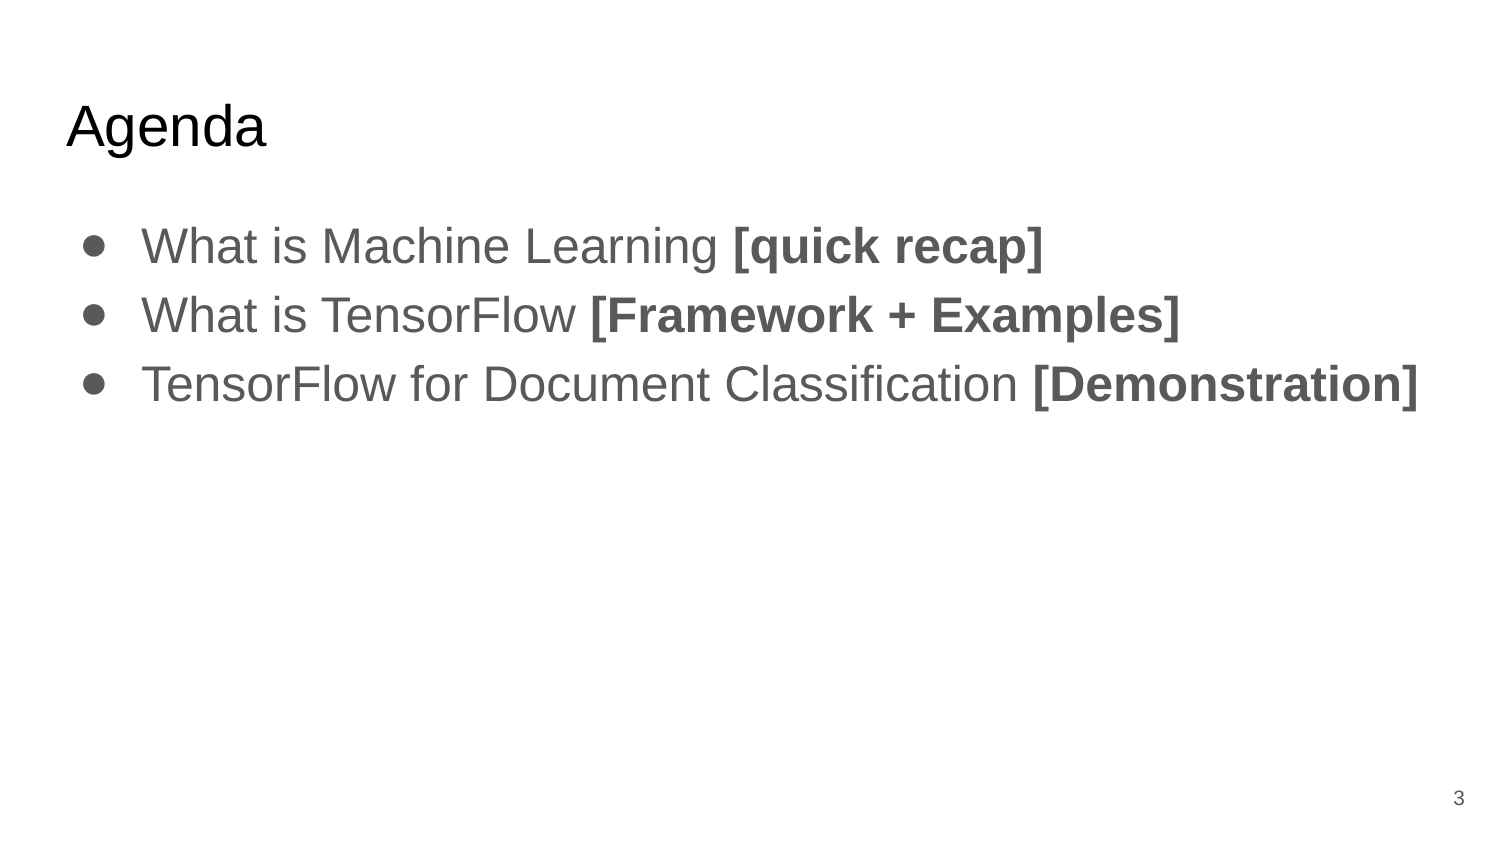

# Agenda
What is Machine Learning [quick recap]
What is TensorFlow [Framework + Examples]
TensorFlow for Document Classification [Demonstration]

3